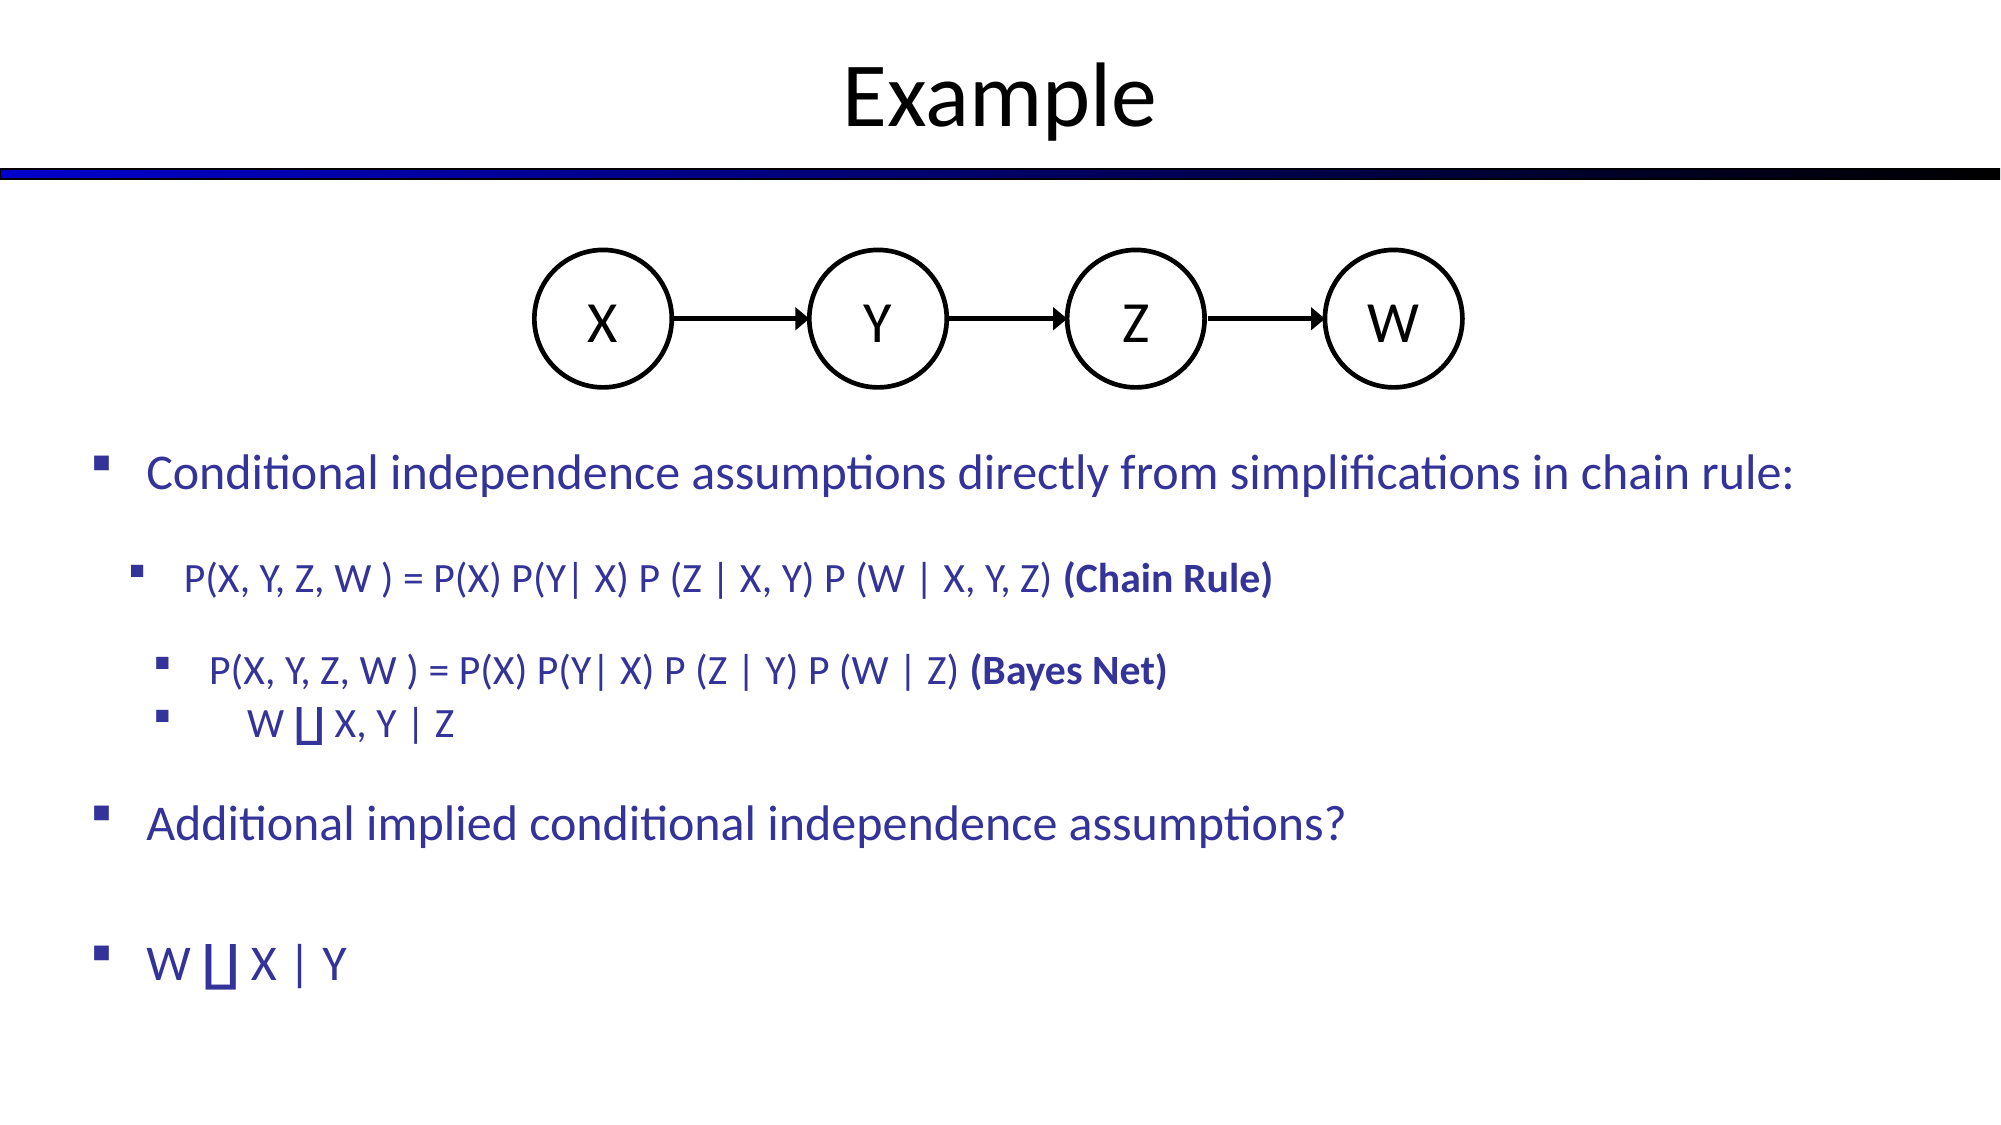

# Example
X
Y
Z
W
Conditional independence assumptions directly from simplifications in chain rule:

Additional implied conditional independence assumptions?

W ∐ X | Y

P(X, Y, Z, W ) = P(X) P(Y| X) P (Z | X, Y) P (W | X, Y, Z) (Chain Rule)
P(X, Y, Z, W ) = P(X) P(Y| X) P (Z | Y) P (W | Z) (Bayes Net)
    W ∐ X, Y | Z